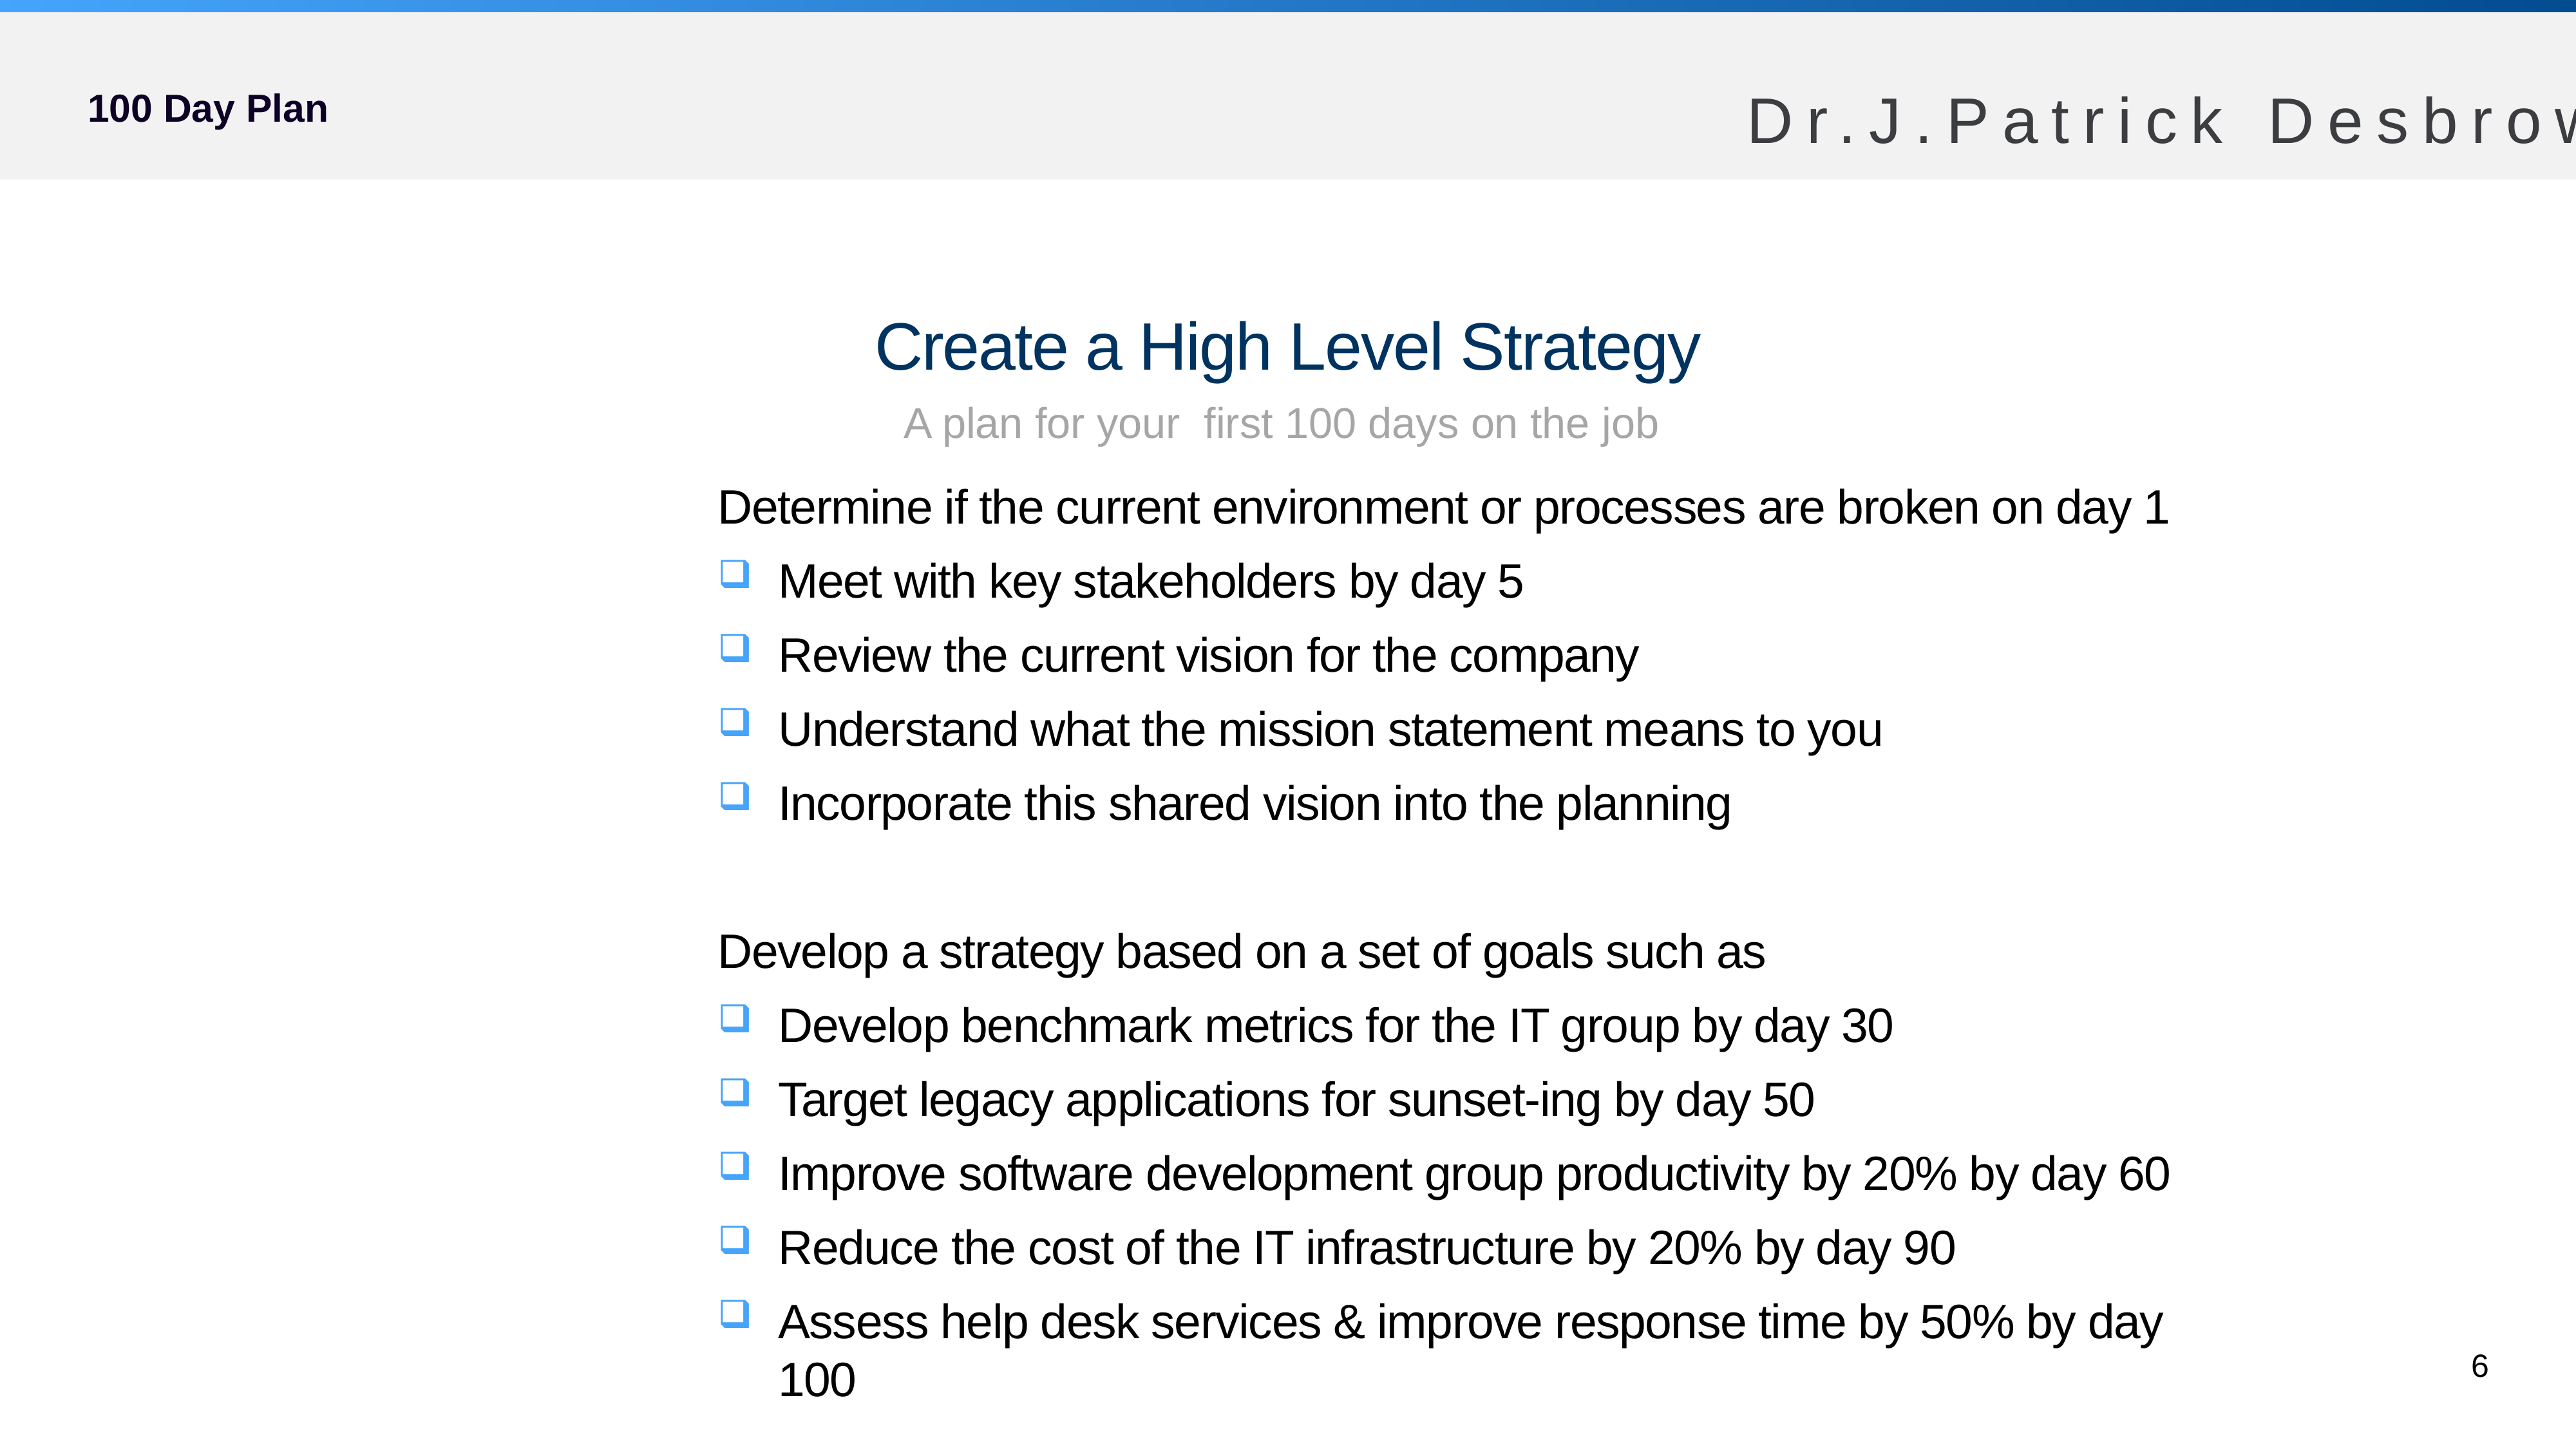

# 100 Day Plan
Create a High Level Strategy
A plan for your  first 100 days on the job
Determine if the current environment or processes are broken on day 1
Meet with key stakeholders by day 5
Review the current vision for the company
Understand what the mission statement means to you
Incorporate this shared vision into the planning

Develop a strategy based on a set of goals such as
Develop benchmark metrics for the IT group by day 30
Target legacy applications for sunset-ing by day 50
Improve software development group productivity by 20% by day 60
Reduce the cost of the IT infrastructure by 20% by day 90
Assess help desk services & improve response time by 50% by day 100
6